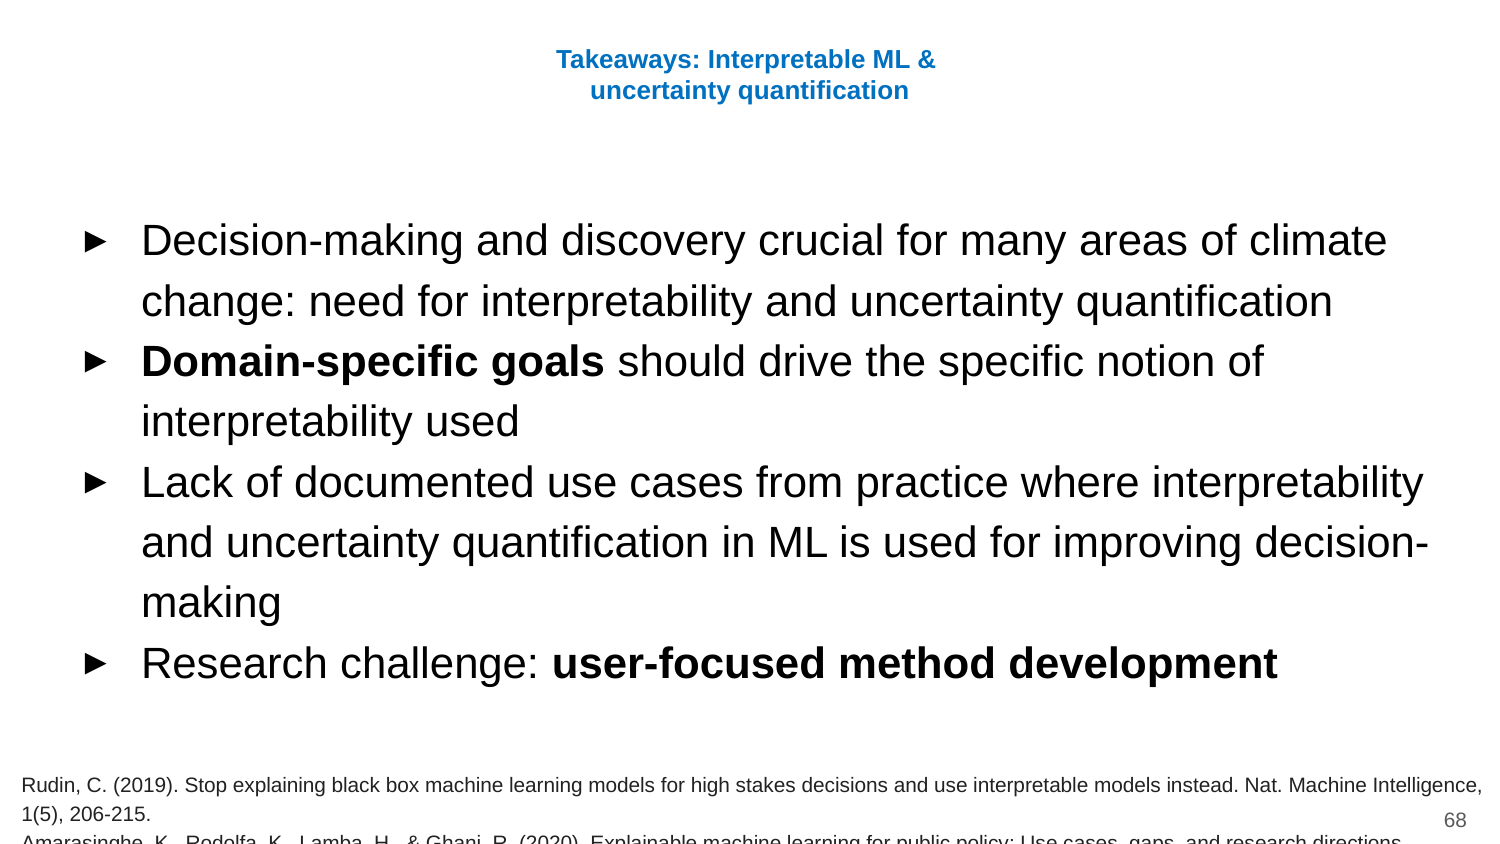

# Takeaways: Interpretable ML &
uncertainty quantification

Decision-making and discovery crucial for many areas of climate change: need for interpretability and uncertainty quantification
Domain-specific goals should drive the specific notion of interpretability used
Lack of documented use cases from practice where interpretability and uncertainty quantification in ML is used for improving decision-making
Research challenge: user-focused method development
Rudin, C. (2019). Stop explaining black box machine learning models for high stakes decisions and use interpretable models instead. Nat. Machine Intelligence, 1(5), 206-215.
Amarasinghe, K., Rodolfa, K., Lamba, H., & Ghani, R. (2020). Explainable machine learning for public policy: Use cases, gaps, and research directions. arXiv:2010.14374.
68